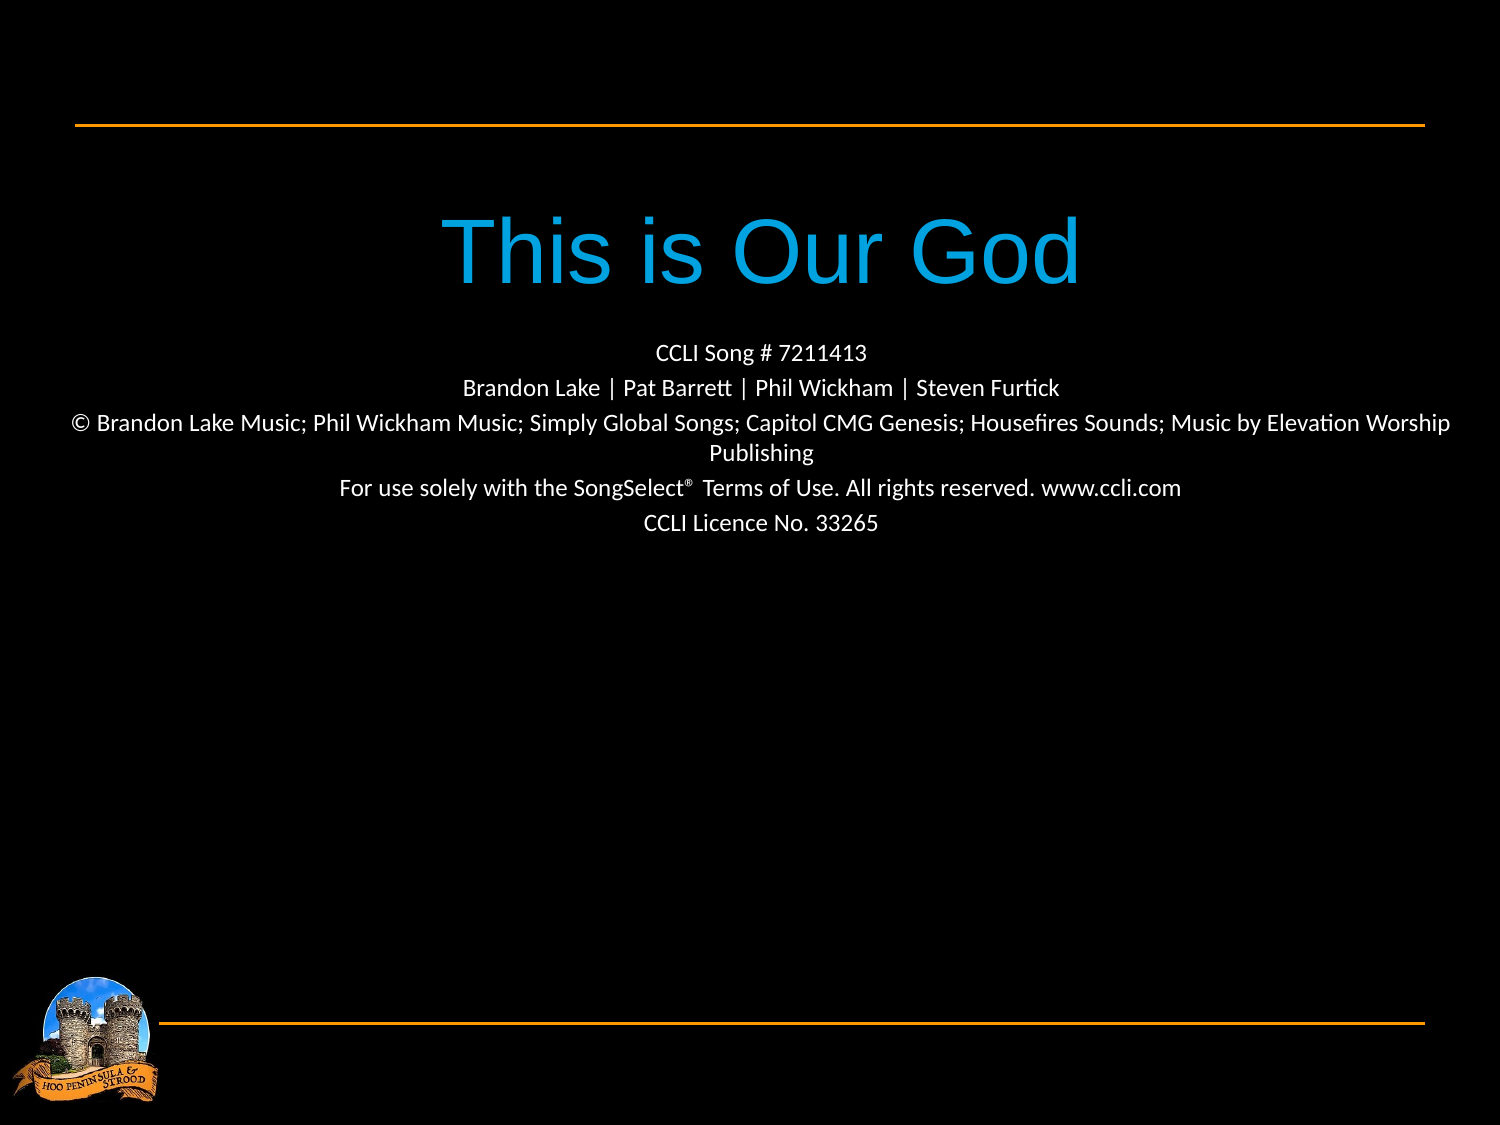

This is Our God
CCLI Song # 7211413
Brandon Lake | Pat Barrett | Phil Wickham | Steven Furtick
© Brandon Lake Music; Phil Wickham Music; Simply Global Songs; Capitol CMG Genesis; Housefires Sounds; Music by Elevation Worship Publishing
For use solely with the SongSelect® Terms of Use. All rights reserved. www.ccli.com
CCLI Licence No. 33265